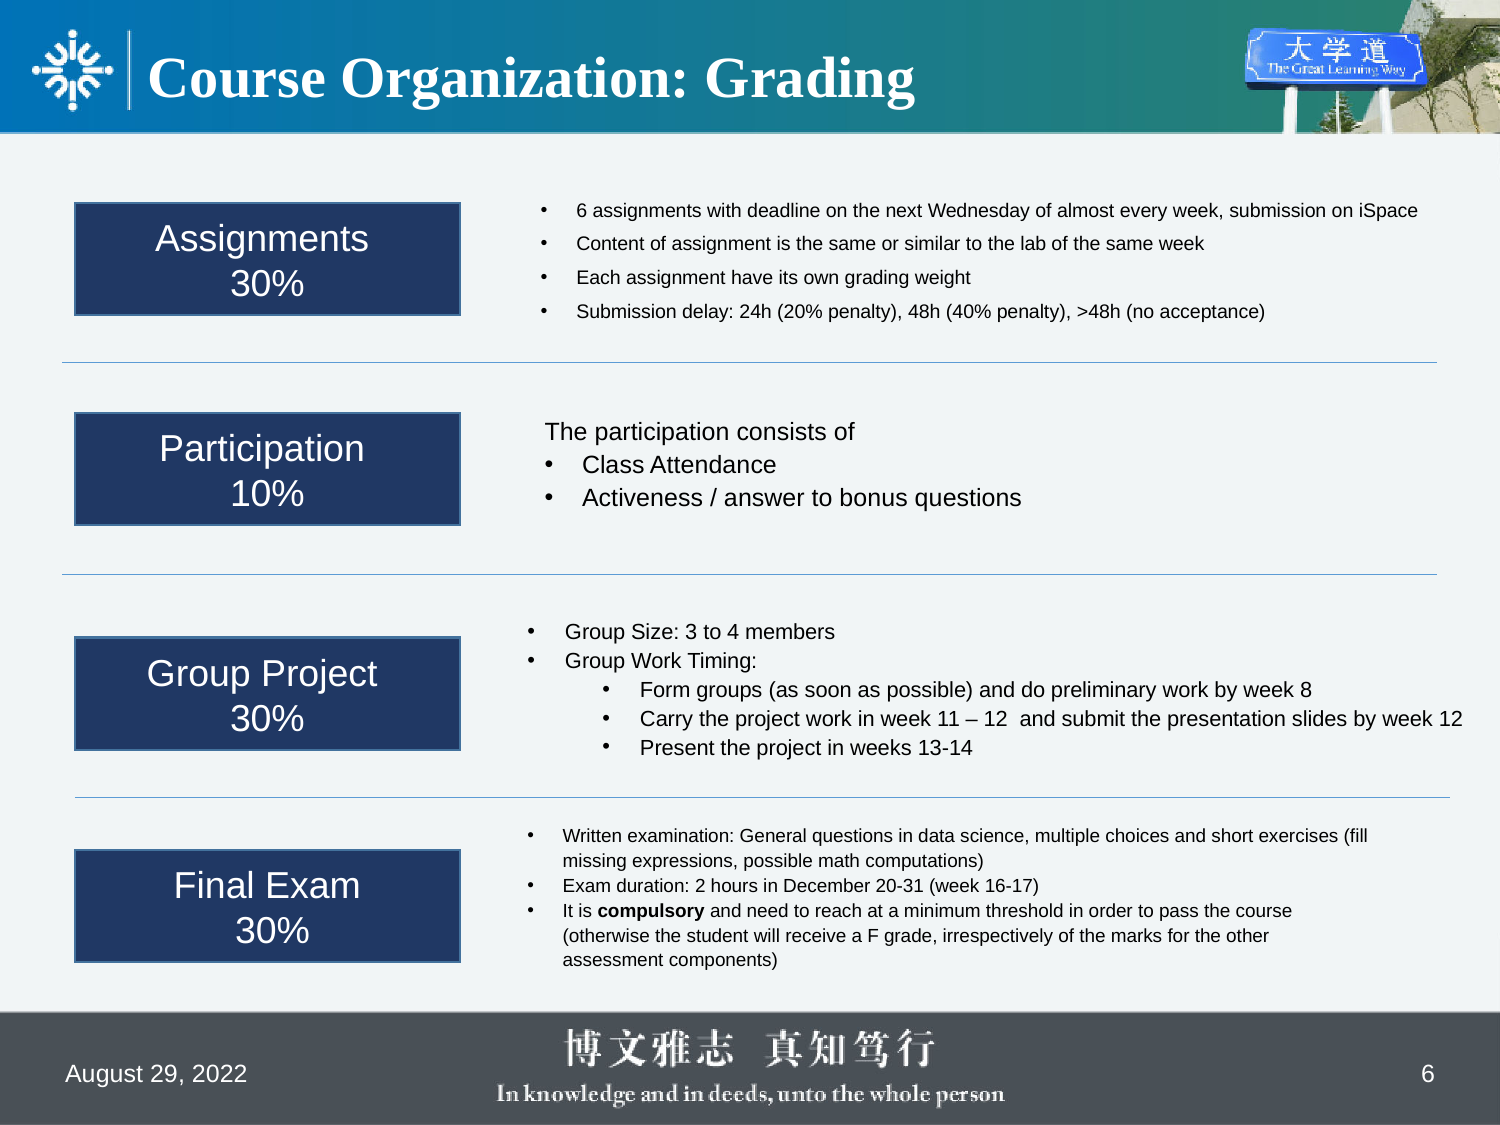

# Course Organization: Grading
6 assignments with deadline on the next Wednesday of almost every week, submission on iSpace
Content of assignment is the same or similar to the lab of the same week
Each assignment have its own grading weight
Submission delay: 24h (20% penalty), 48h (40% penalty), >48h (no acceptance)
Assignments
30%
The participation consists of
Class Attendance
Activeness / answer to bonus questions
Participation
10%
Group Size: 3 to 4 members
Group Work Timing:
Form groups (as soon as possible) and do preliminary work by week 8
Carry the project work in week 11 – 12  and submit the presentation slides by week 12
Present the project in weeks 13-14
Group Project
30%
Written examination: General questions in data science, multiple choices and short exercises (fill missing expressions, possible math computations)
Exam duration: 2 hours in December 20-31 (week 16-17)
It is compulsory and need to reach at a minimum threshold in order to pass the course (otherwise the student will receive a F grade, irrespectively of the marks for the other assessment components)
Final Exam
 30%
6
August 29, 2022